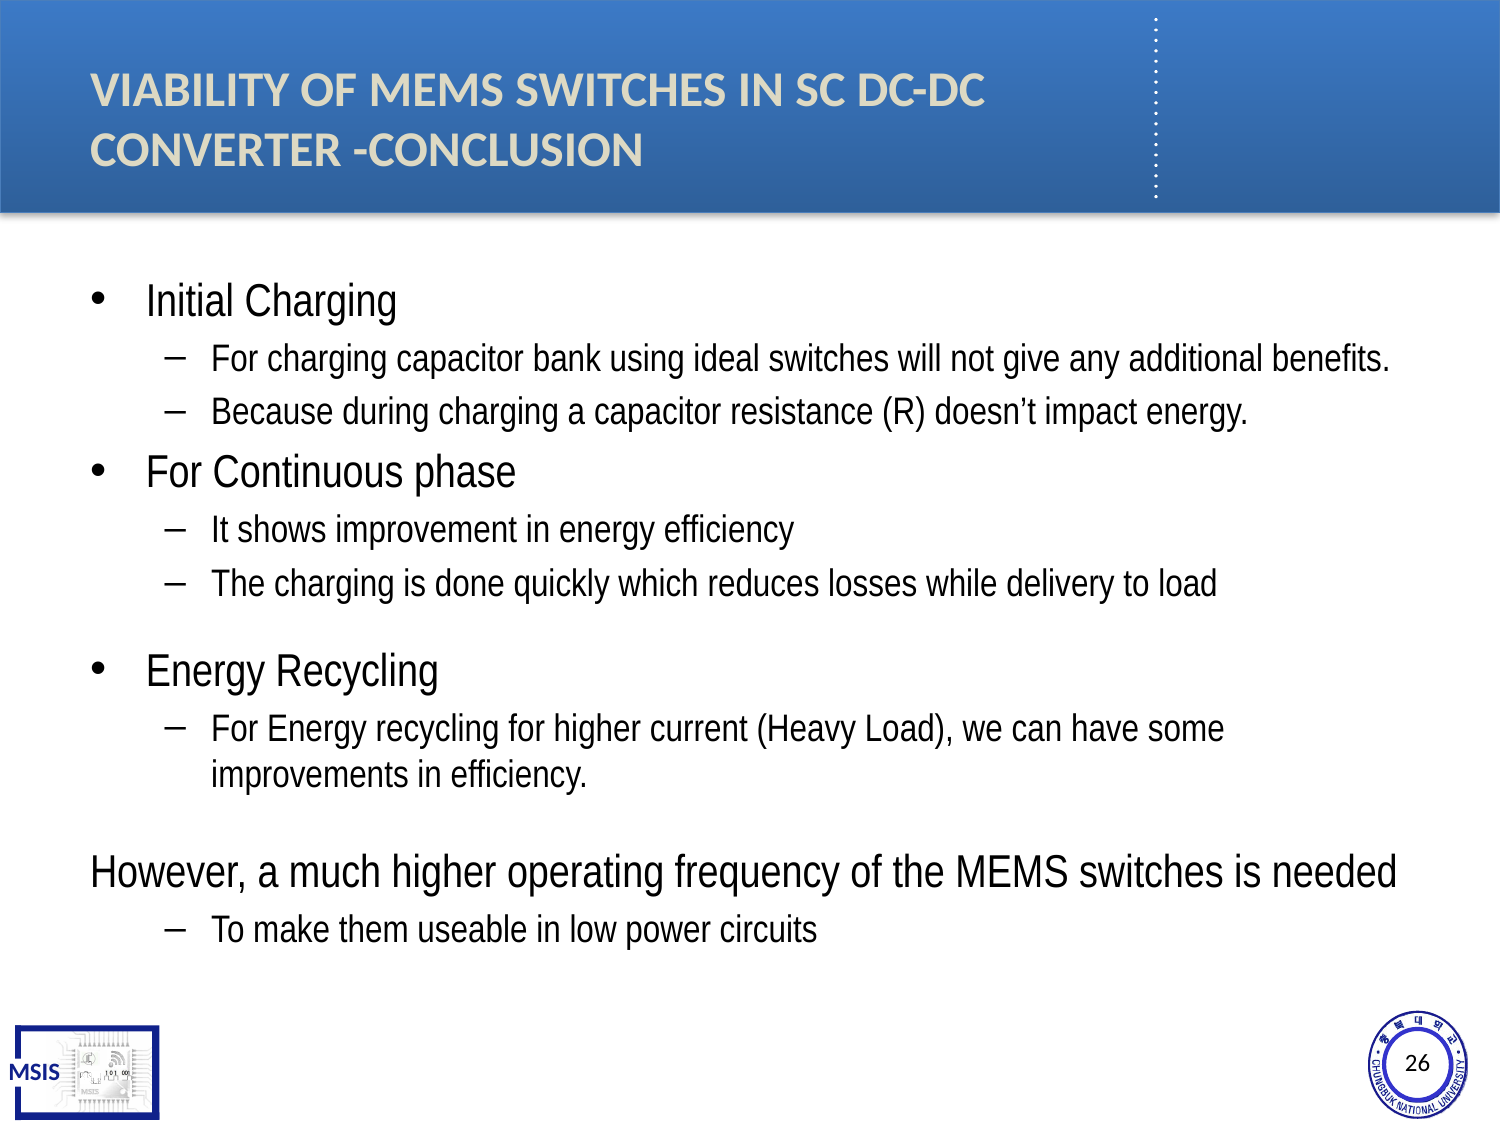

# Viability of MEMS Switches in SC DC-DC Converter -Conclusion
Initial Charging
For charging capacitor bank using ideal switches will not give any additional benefits.
Because during charging a capacitor resistance (R) doesn’t impact energy.
For Continuous phase
It shows improvement in energy efficiency
The charging is done quickly which reduces losses while delivery to load

Energy Recycling
For Energy recycling for higher current (Heavy Load), we can have some improvements in efficiency.

However, a much higher operating frequency of the MEMS switches is needed
To make them useable in low power circuits